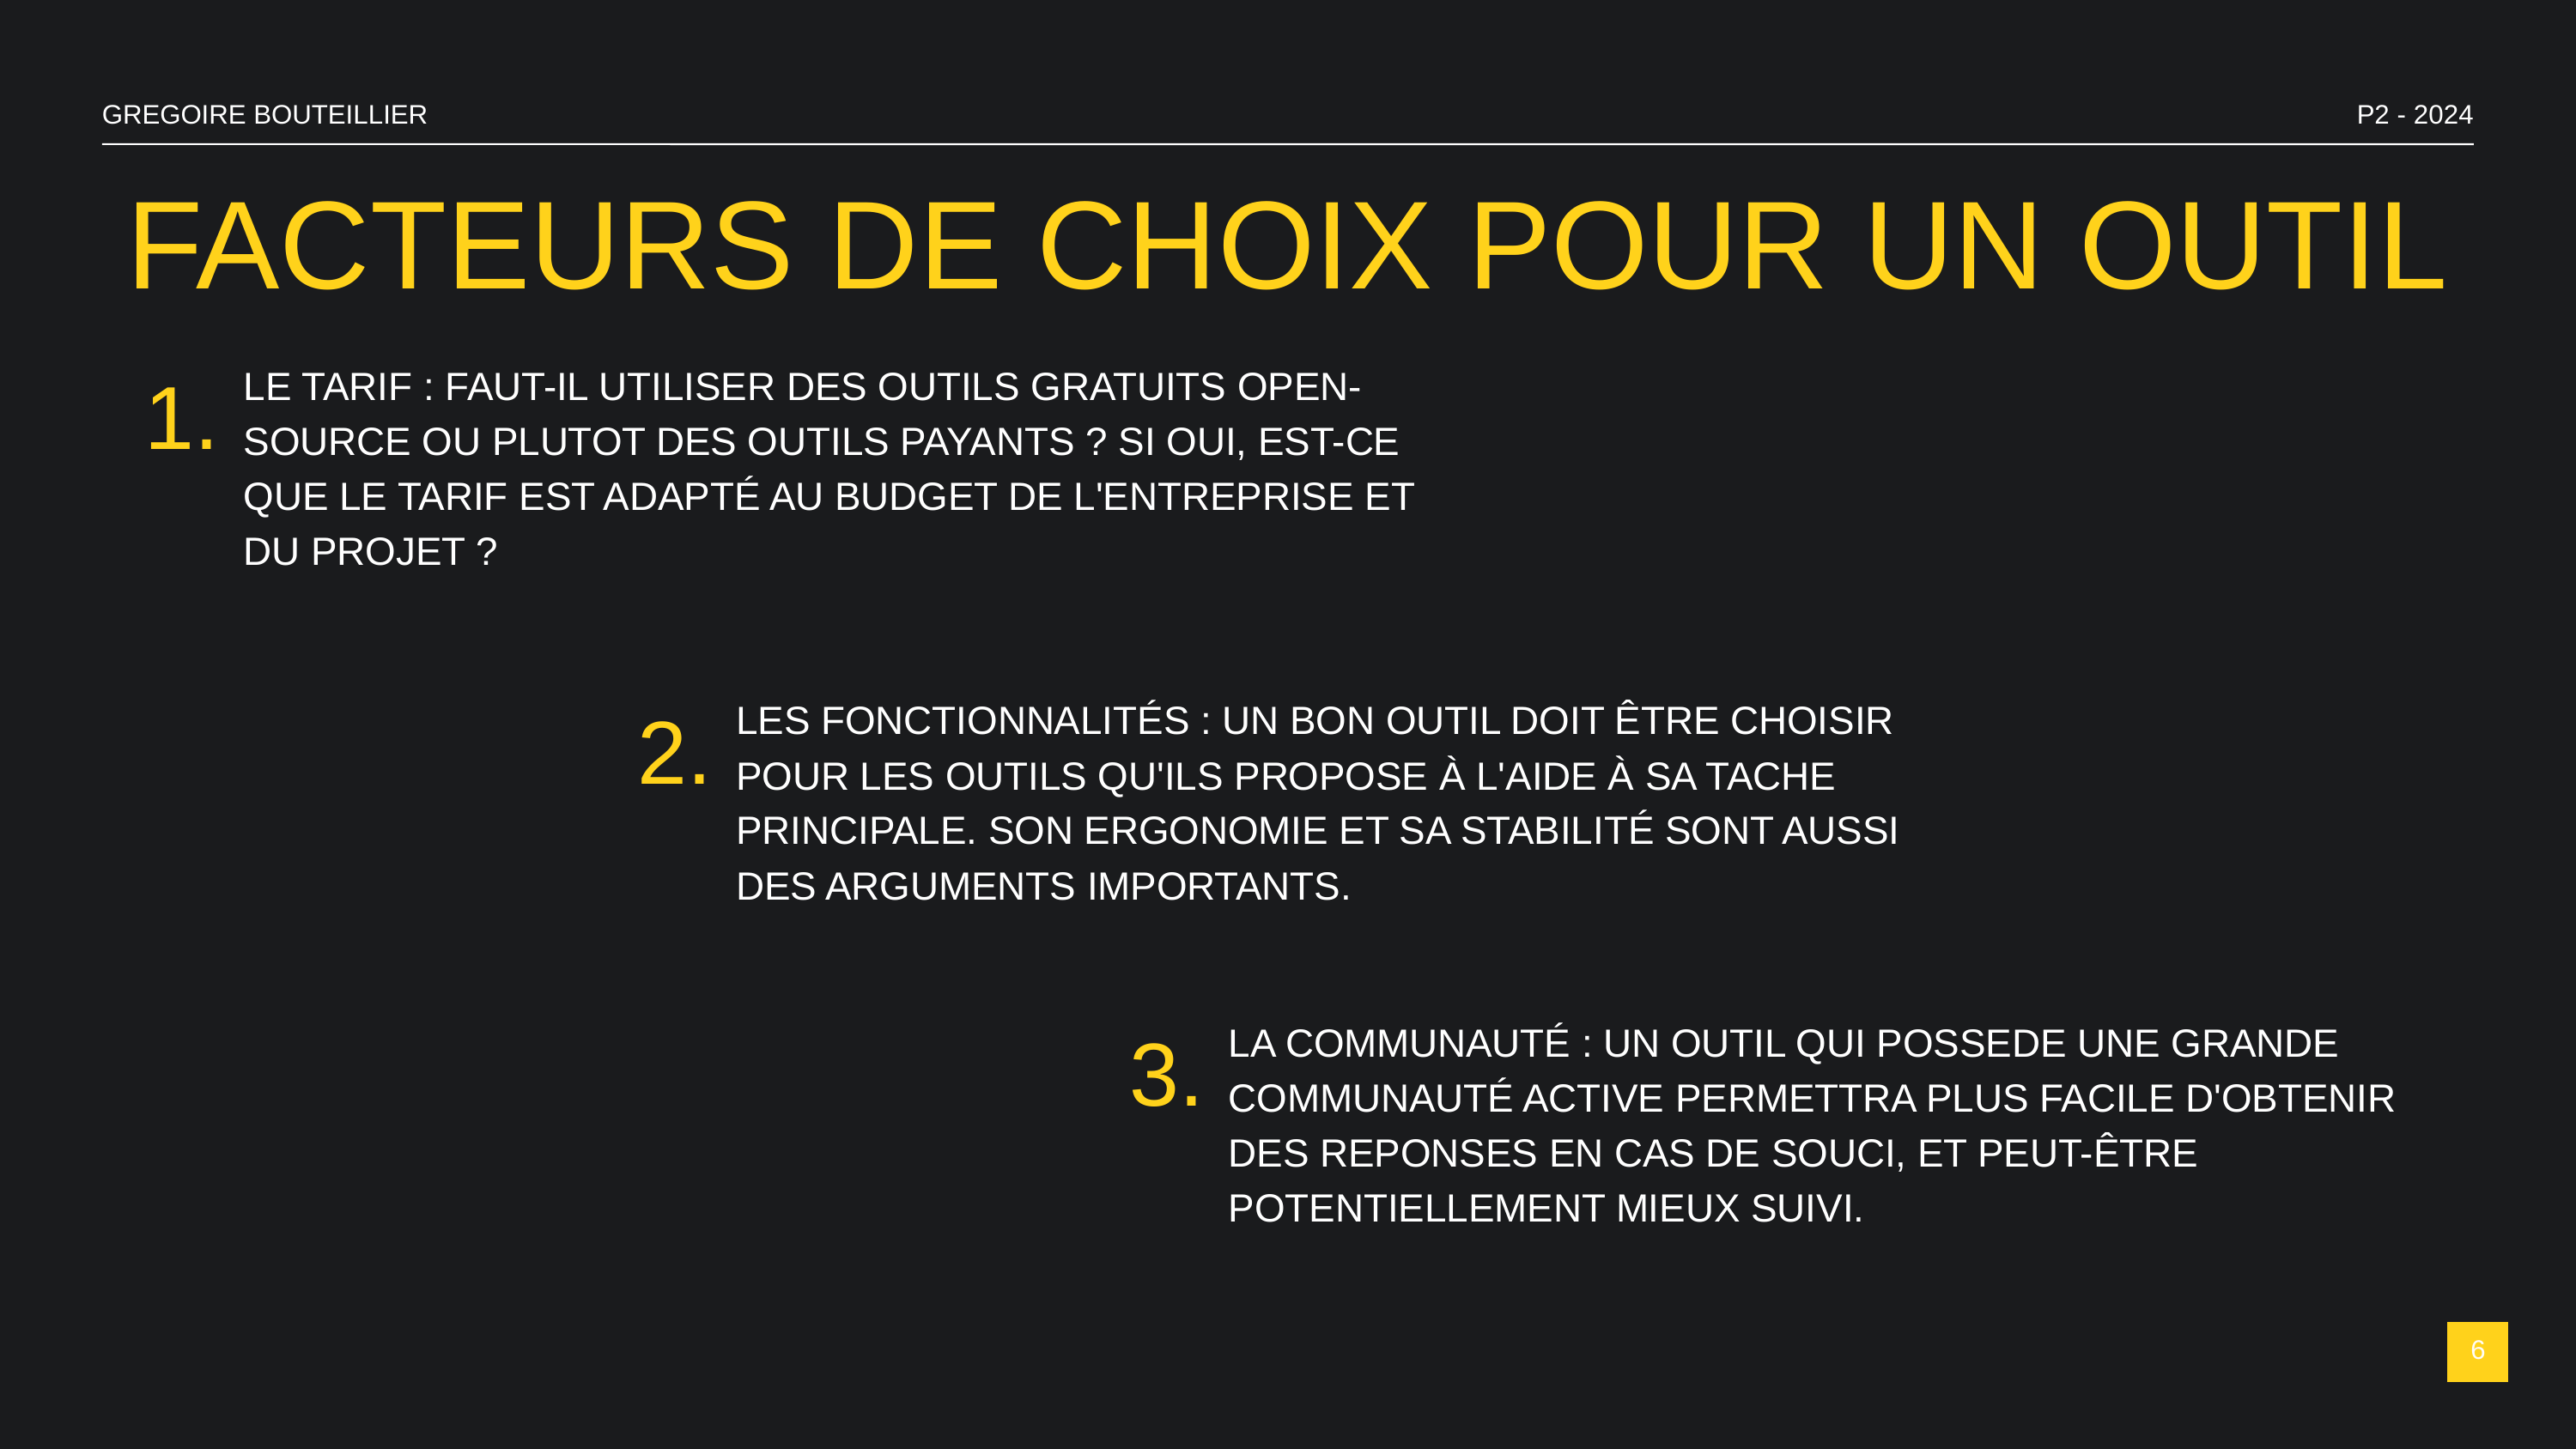

GREGOIRE BOUTEILLIER
P2 - 2024

FACTEURS DE CHOIX POUR UN OUTIL
1.
LE TARIF : FAUT-IL UTILISER DES OUTILS GRATUITS OPEN-SOURCE OU PLUTOT DES OUTILS PAYANTS ? SI OUI, EST-CE QUE LE TARIF EST ADAPTÉ AU BUDGET DE L'ENTREPRISE ET DU PROJET ?

2.
LES FONCTIONNALITÉS : UN BON OUTIL DOIT ÊTRE CHOISIR POUR LES OUTILS QU'ILS PROPOSE À L'AIDE À SA TACHE PRINCIPALE. SON ERGONOMIE ET SA STABILITÉ SONT AUSSI DES ARGUMENTS IMPORTANTS.

3.
LA COMMUNAUTÉ : UN OUTIL QUI POSSEDE UNE GRANDE COMMUNAUTÉ ACTIVE PERMETTRA PLUS FACILE D'OBTENIR DES REPONSES EN CAS DE SOUCI, ET PEUT-ÊTRE POTENTIELLEMENT MIEUX SUIVI.

6